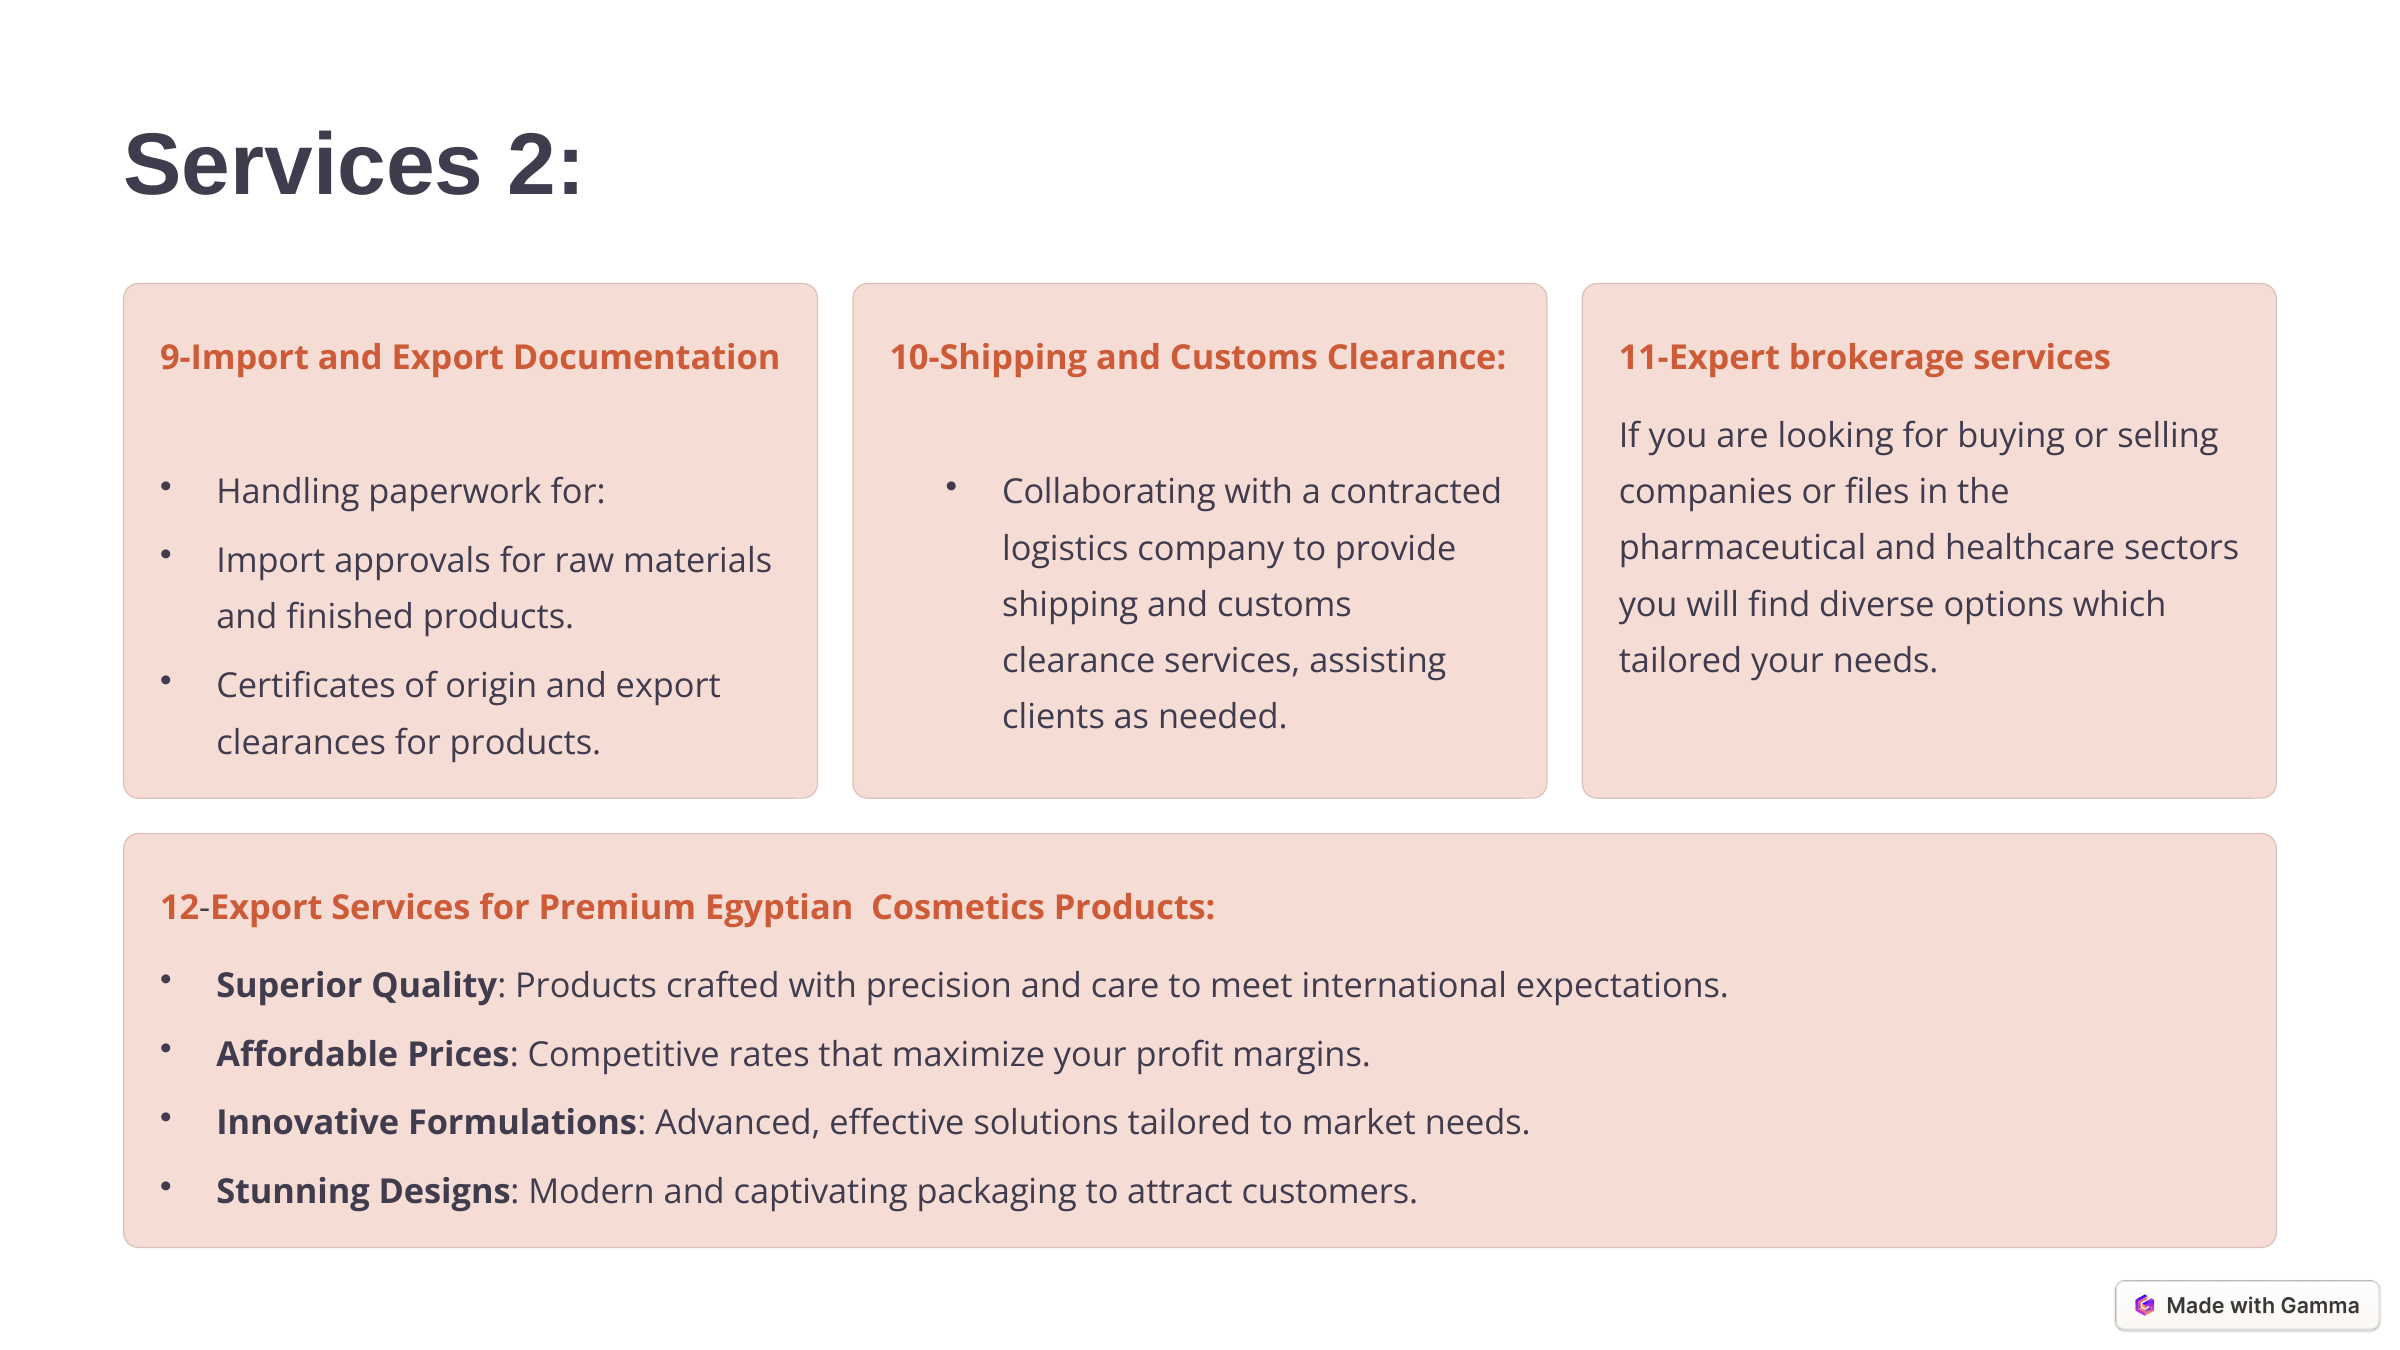

Services 2:

9-Import and Export Documentation
10-Shipping and Customs Clearance:
11-Expert brokerage services
If you are looking for buying or selling companies or files in the pharmaceutical and healthcare sectors you will find diverse options which tailored your needs.
Handling paperwork for:
Collaborating with a contracted logistics company to provide shipping and customs clearance services, assisting clients as needed.
Import approvals for raw materials and finished products.
Certificates of origin and export clearances for products.

12-Export Services for Premium Egyptian  Cosmetics Products:
Superior Quality: Products crafted with precision and care to meet international expectations.
Affordable Prices: Competitive rates that maximize your profit margins.
Innovative Formulations: Advanced, effective solutions tailored to market needs.
Stunning Designs: Modern and captivating packaging to attract customers.